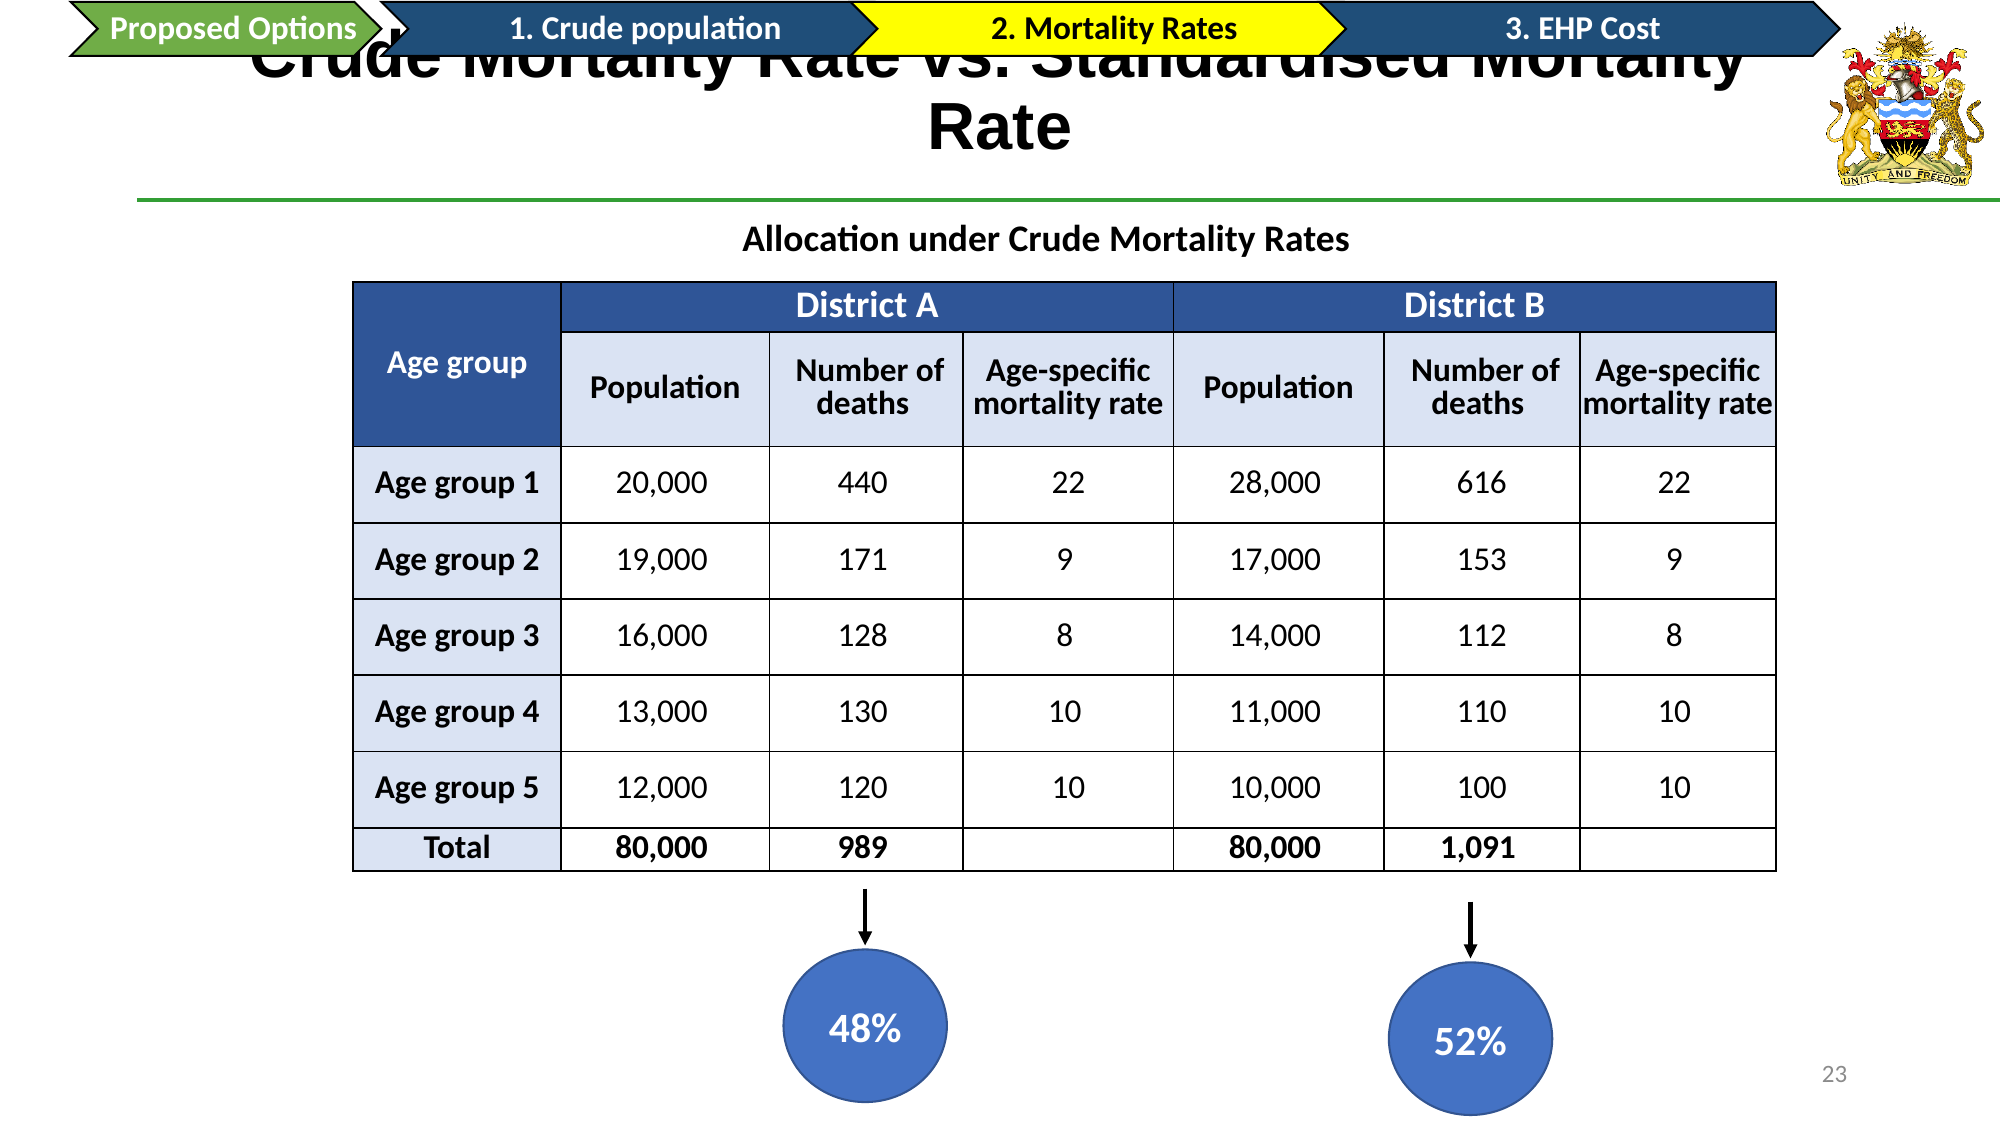

Proposed Options
1. Crude population
2. Mortality Rates
3. EHP Cost
Crude Mortality Rate vs. Standardised Mortality Rate
Allocation under Crude Mortality Rates
| Age group | District A |  |  | District B |  |  |
| --- | --- | --- | --- | --- | --- | --- |
|  | Population | Number of deaths | Age-specific mortality rate | Population | Number of deaths | Age-specific mortality rate |
| Age group 1 | 20,000 | 440 | 22 | 28,000 | 616 | 22 |
| Age group 2 | 19,000 | 171 | 9 | 17,000 | 153 | 9 |
| Age group 3 | 16,000 | 128 | 8 | 14,000 | 112 | 8 |
| Age group 4 | 13,000 | 130 | 10 | 11,000 | 110 | 10 |
| Age group 5 | 12,000 | 120 | 10 | 10,000 | 100 | 10 |
| Total | 80,000 | 989 |  | 80,000 | 1,091 |  |
48%
52%
23